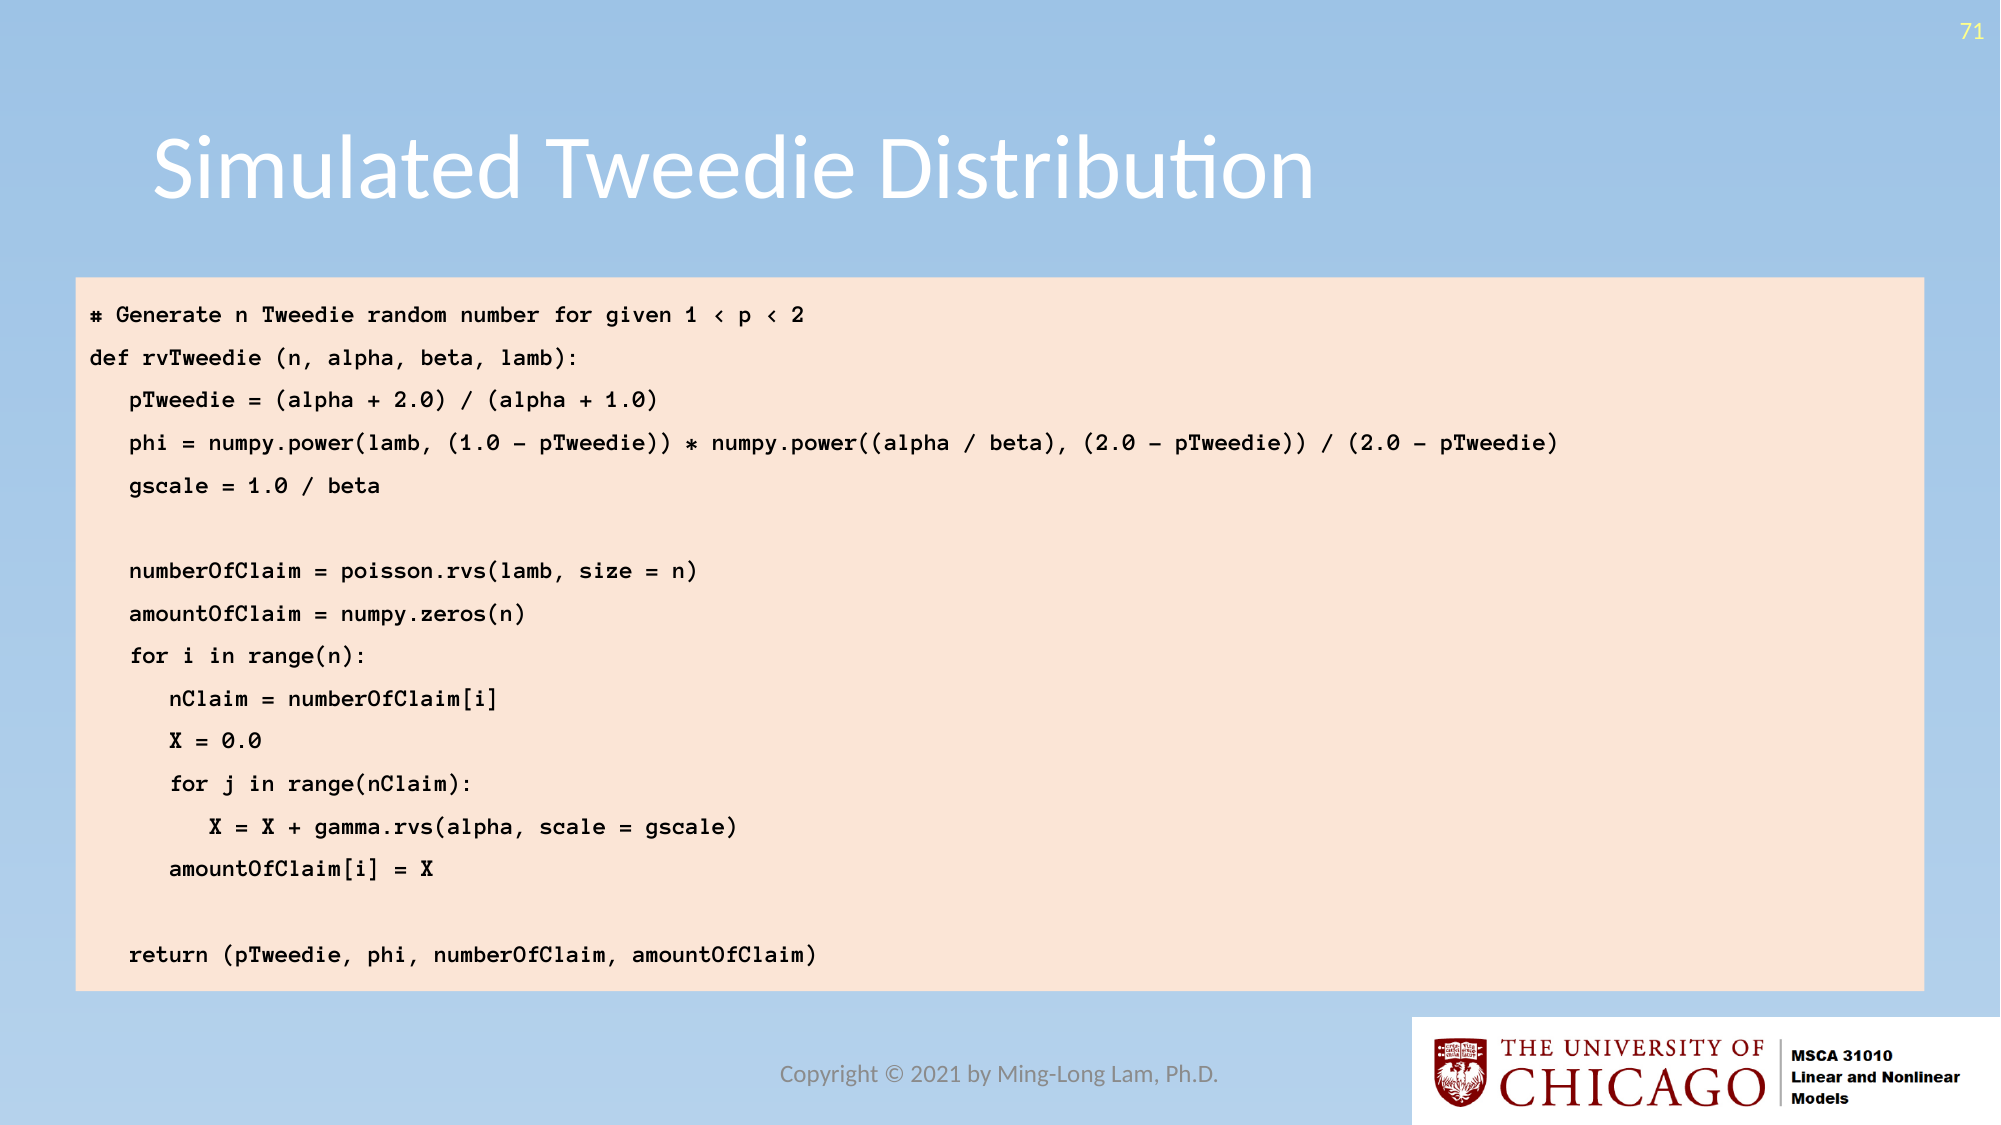

71
# Simulated Tweedie Distribution
# Generate n Tweedie random number for given 1 < p < 2
def rvTweedie (n, alpha, beta, lamb):
   pTweedie = (alpha + 2.0) / (alpha + 1.0)
   phi = numpy.power(lamb, (1.0 - pTweedie)) * numpy.power((alpha / beta), (2.0 - pTweedie)) / (2.0 - pTweedie)
   gscale = 1.0 / beta

   numberOfClaim = poisson.rvs(lamb, size = n)
   amountOfClaim = numpy.zeros(n)
   for i in range(n):
      nClaim = numberOfClaim[i]
      X = 0.0
      for j in range(nClaim):
         X = X + gamma.rvs(alpha, scale = gscale)
      amountOfClaim[i] = X

   return (pTweedie, phi, numberOfClaim, amountOfClaim)

Copyright © 2021 by Ming-Long Lam, Ph.D.